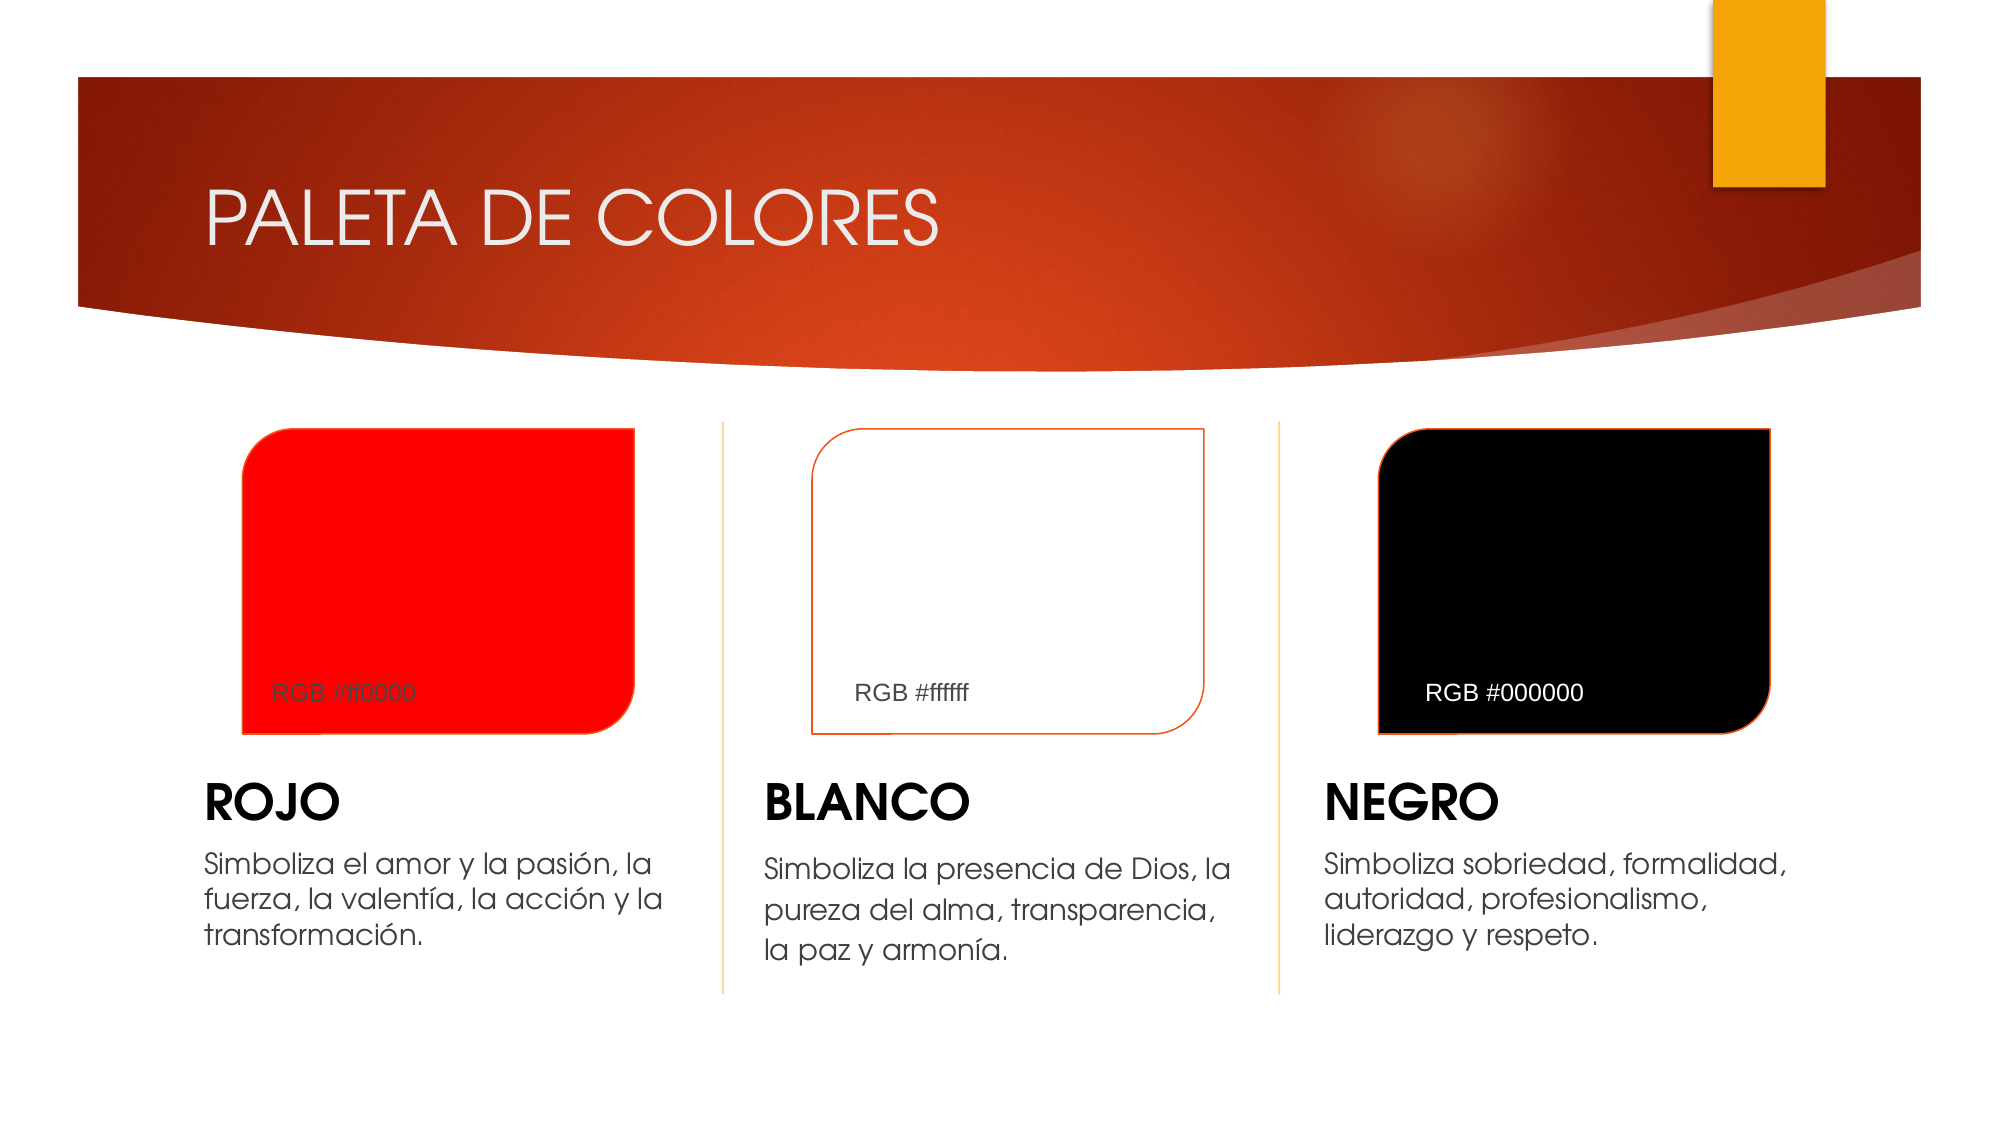

# PALETA DE COLORES

RGB #ff0000
RGB #ffffff
RGB #000000
ROJO
BLANCO
NEGRO
Simboliza el amor y la pasión, la fuerza, la valentía, la acción y la transformación.
Simboliza la presencia de Dios, la pureza del alma, transparencia,  la paz y armonía.
Simboliza sobriedad, formalidad, autoridad, profesionalismo, liderazgo y respeto.